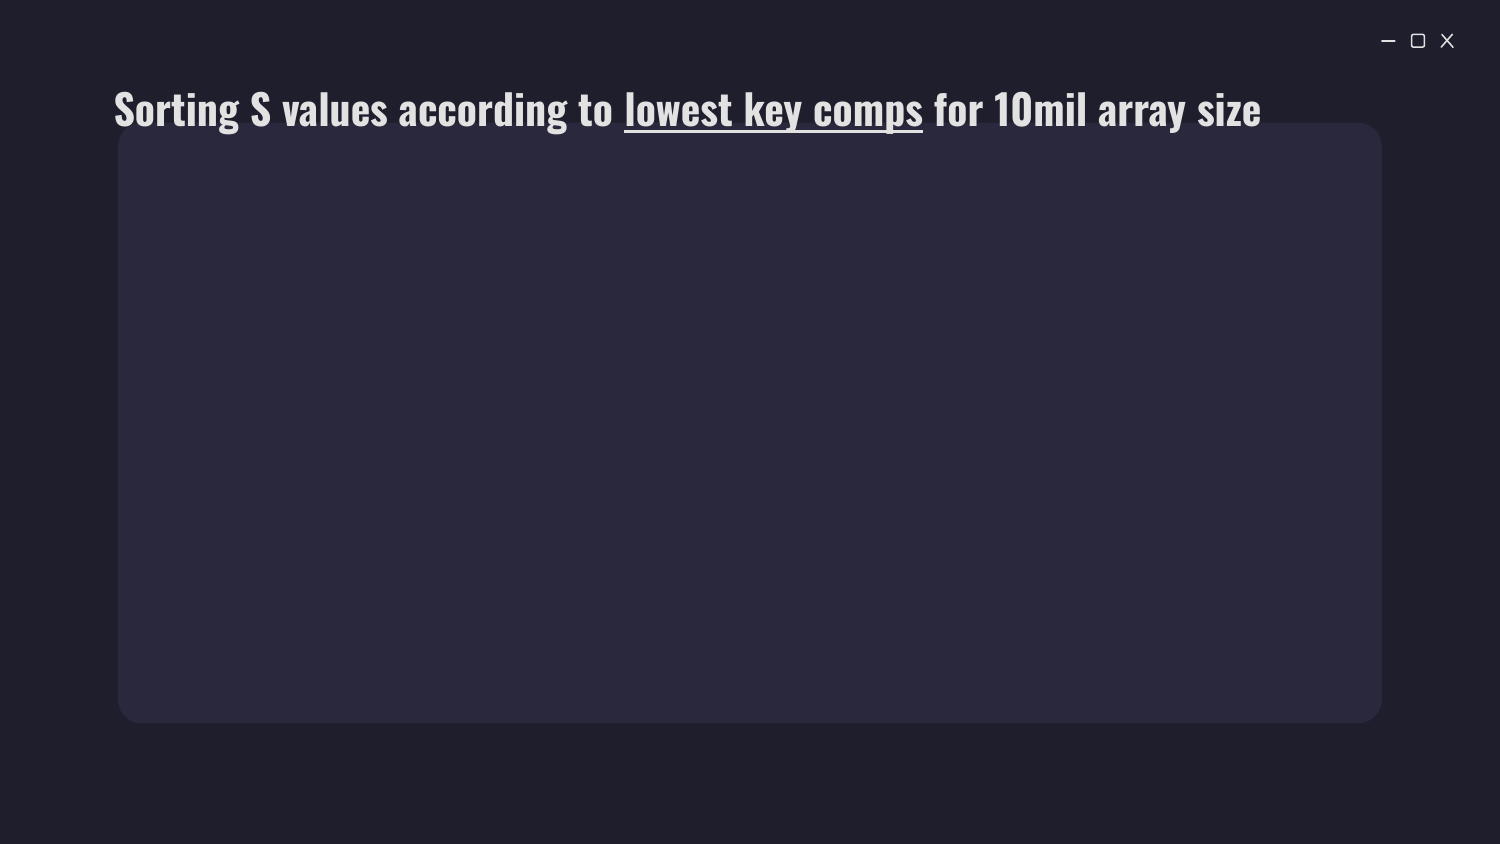

Sorting S values according to lowest key comps for 10mil array size